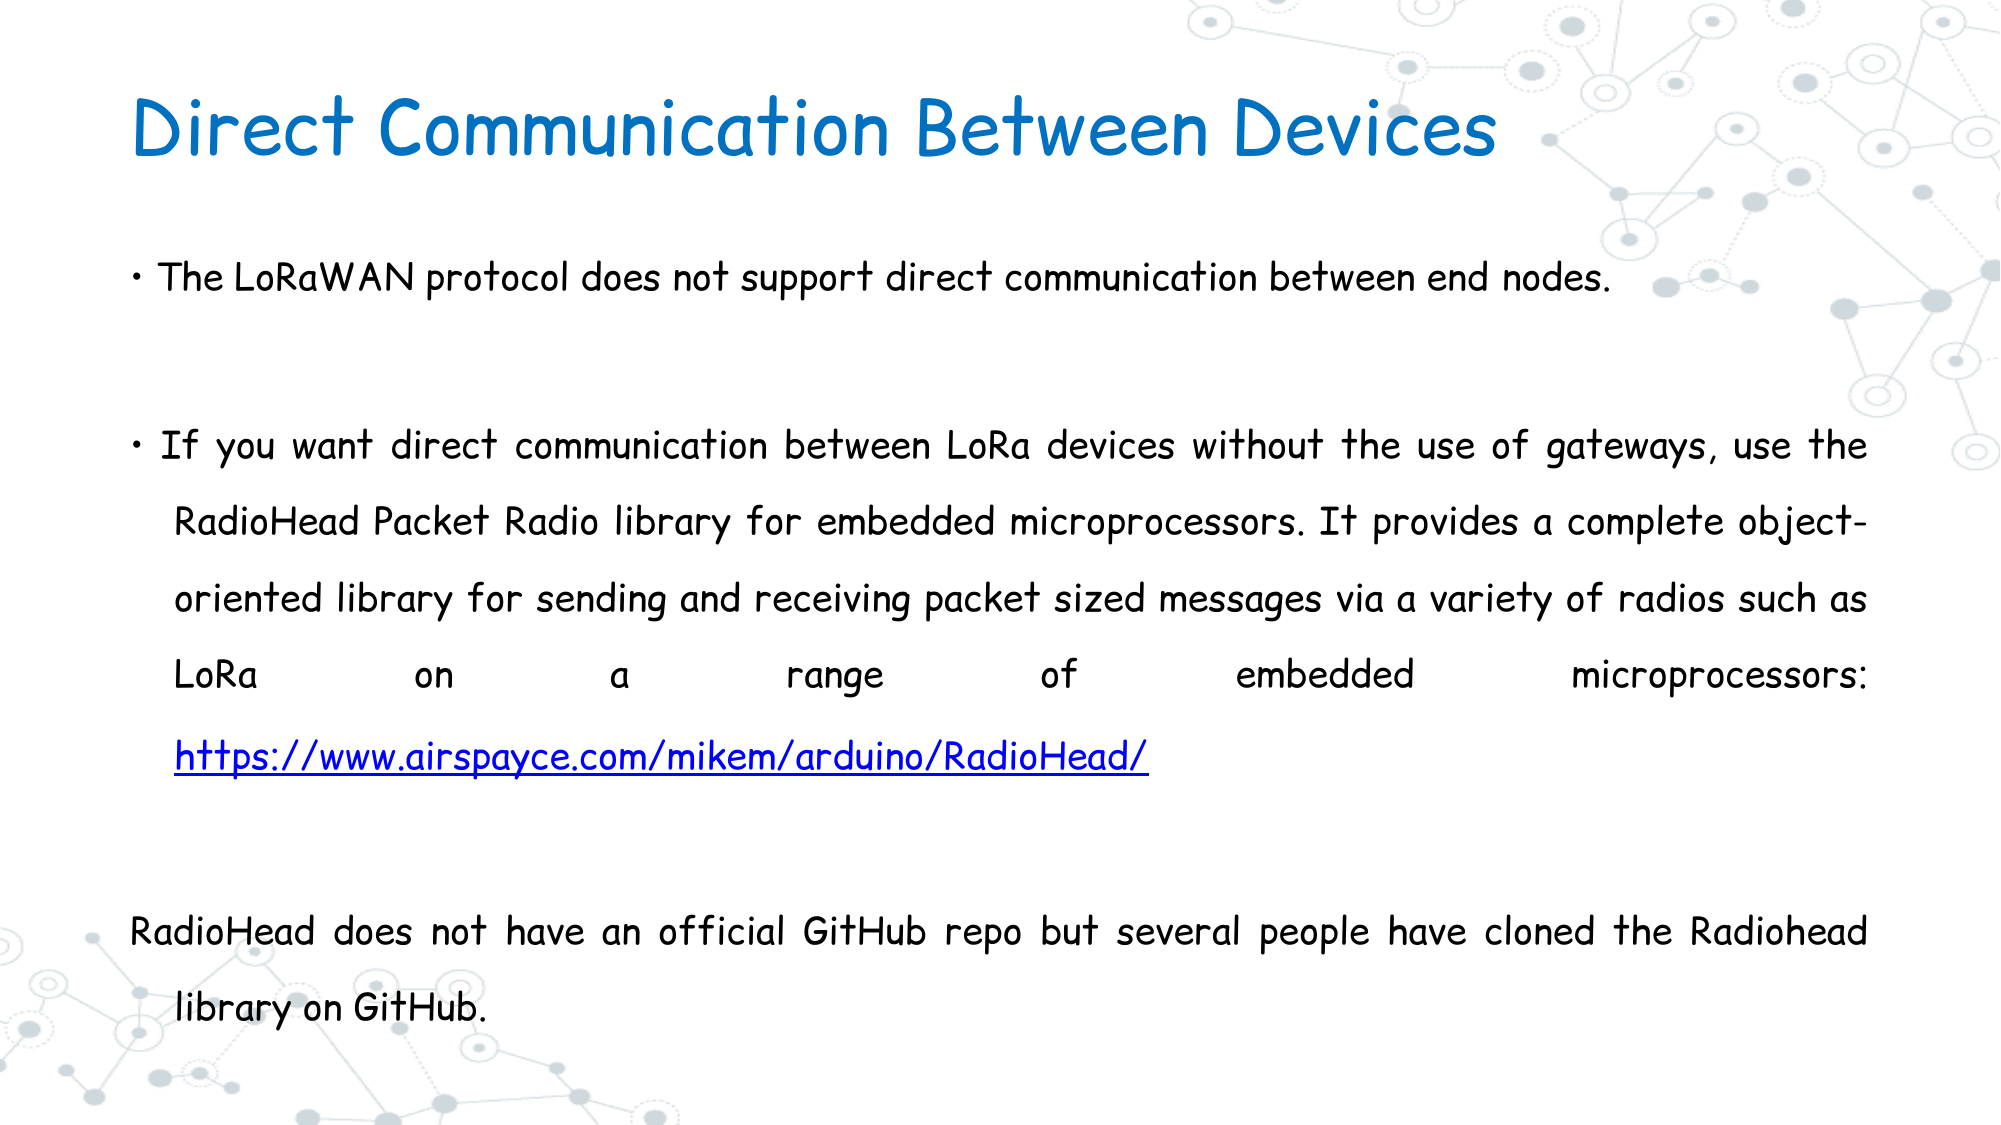

# Direct Communication Between Devices
• The LoRaWAN protocol does not support direct communication between end nodes.

• If you want direct communication between LoRa devices without the use of gateways, use the RadioHead Packet Radio library for embedded microprocessors. It provides a complete object-oriented library for sending and receiving packet sized messages via a variety of radios such as LoRa on a range of embedded microprocessors: https://www.airspayce.com/mikem/arduino/RadioHead/

RadioHead does not have an official GitHub repo but several people have cloned the Radiohead library on GitHub.